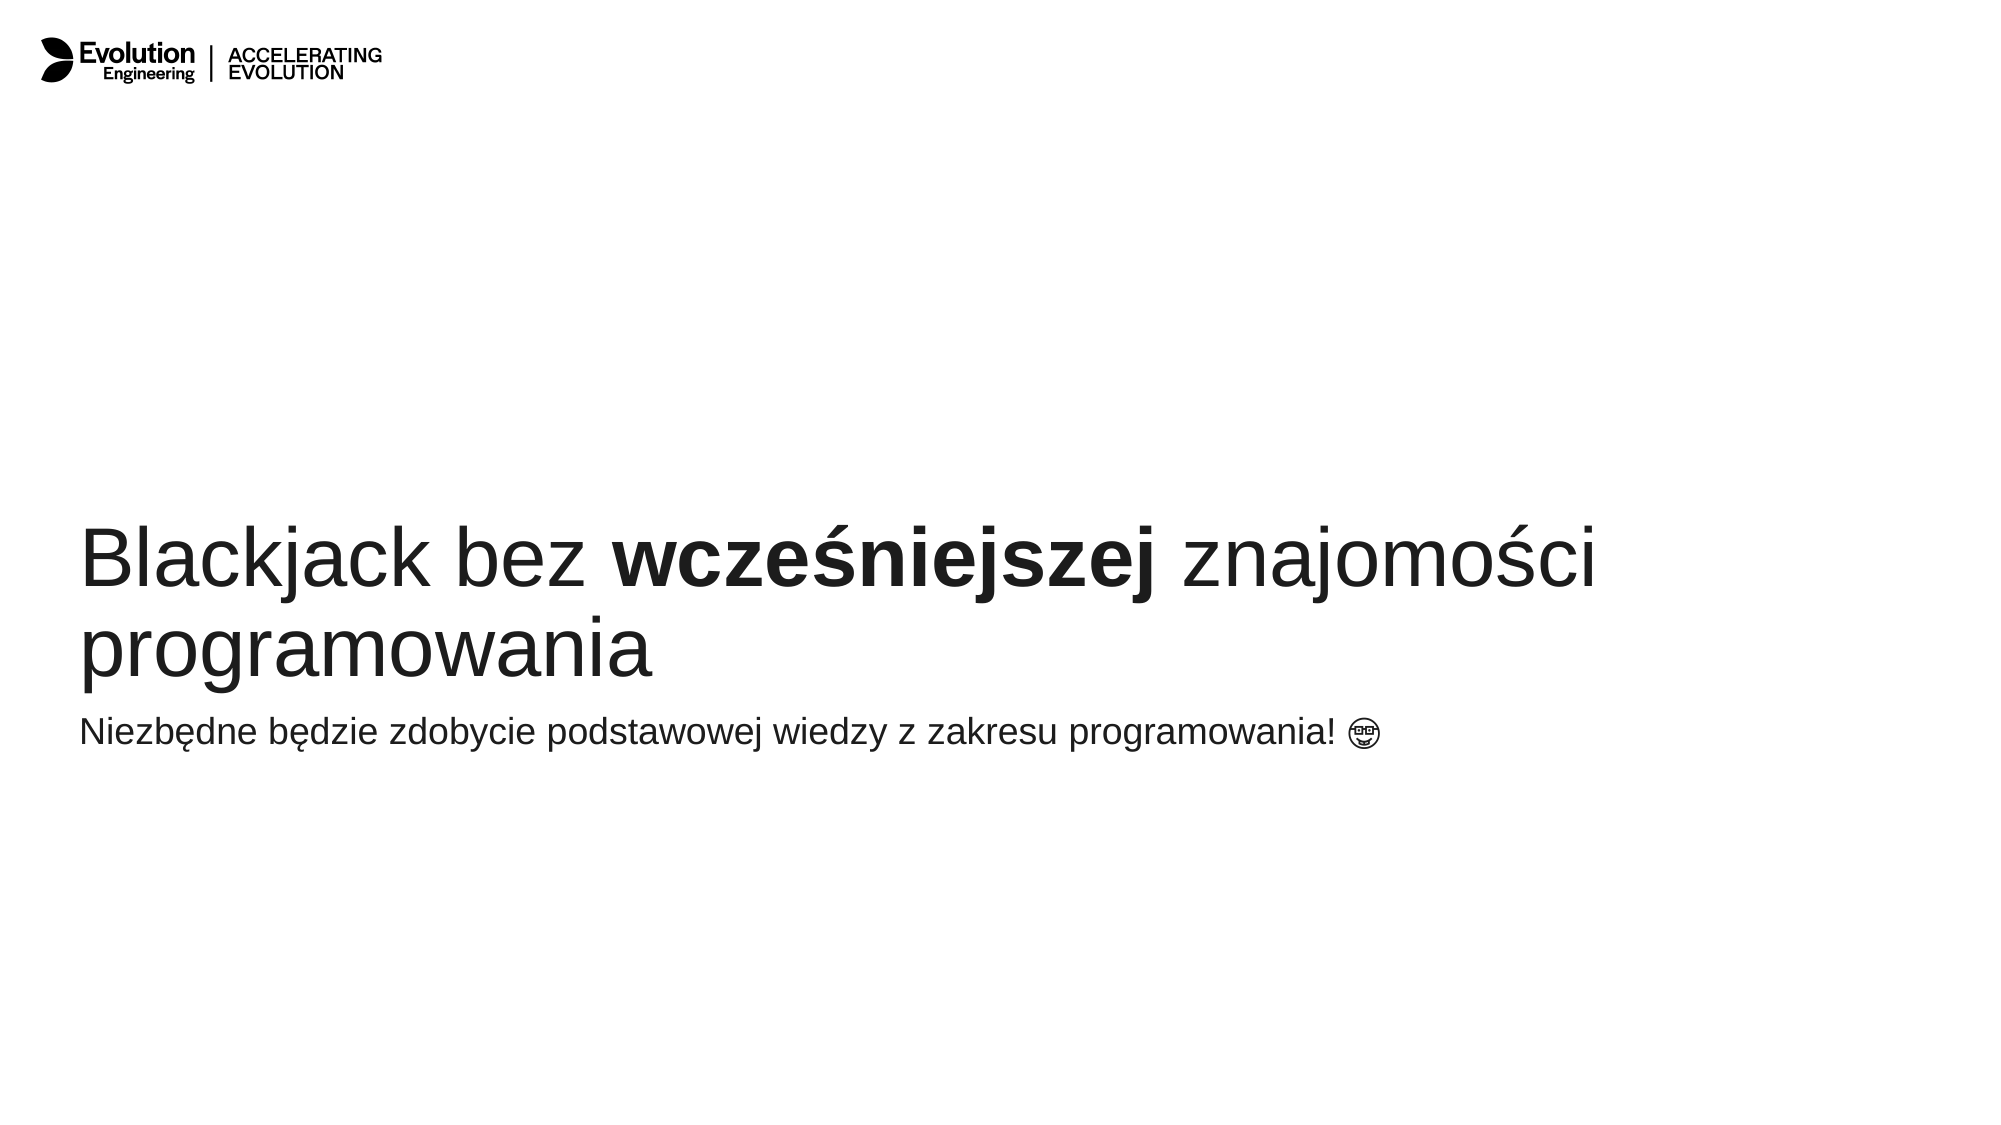

Blackjack bez wcześniejszej znajomości programowania
Niezbędne będzie zdobycie podstawowej wiedzy z zakresu programowania! 🤓